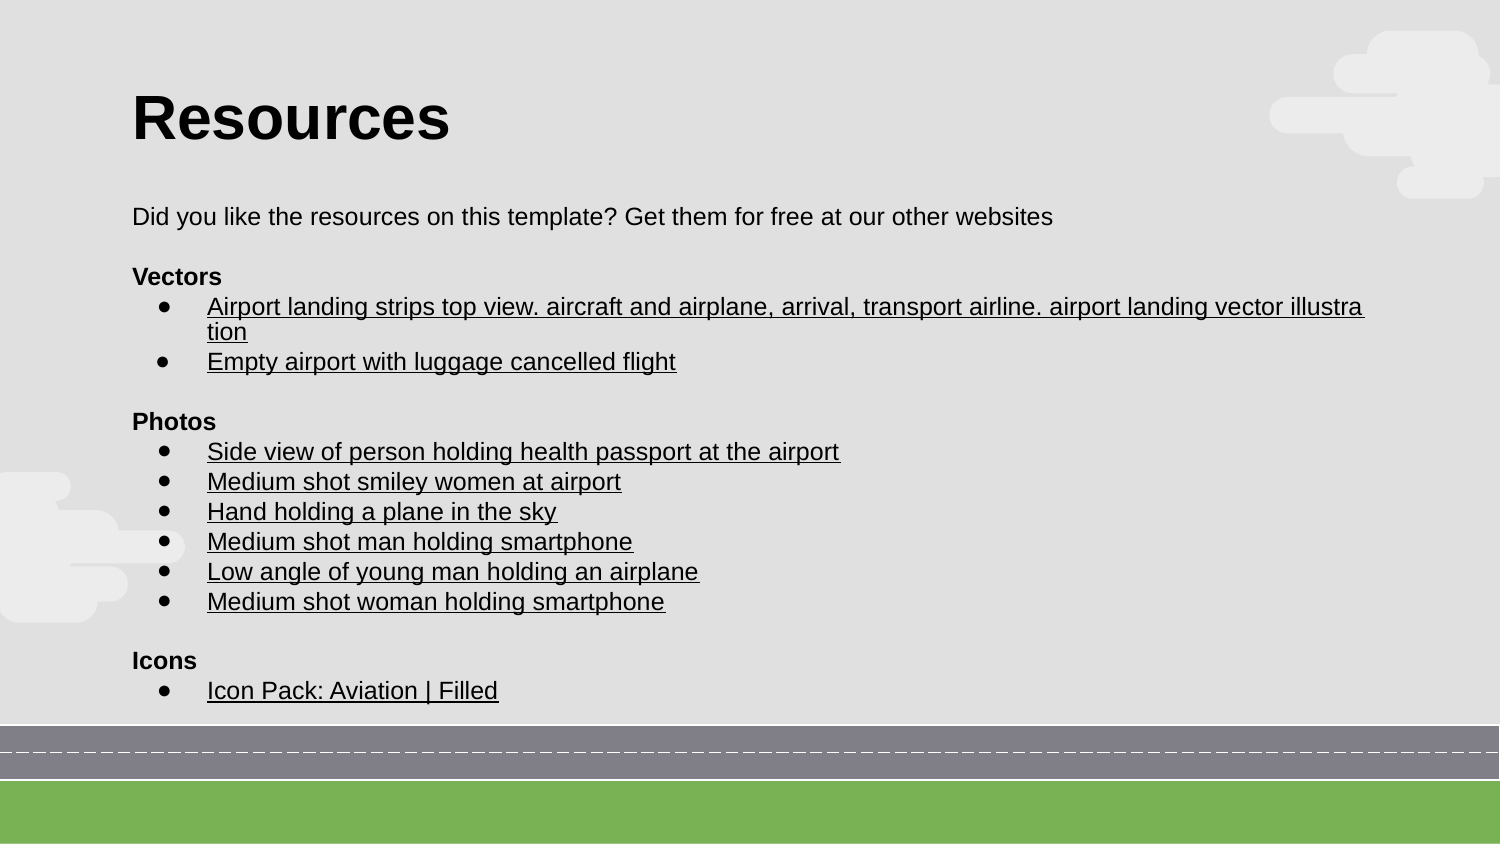

# Resources
Did you like the resources on this template? Get them for free at our other websites

Vectors
Airport landing strips top view. aircraft and airplane, arrival, transport airline. airport landing vector illustration
Empty airport with luggage cancelled flight

Photos
Side view of person holding health passport at the airport
Medium shot smiley women at airport
Hand holding a plane in the sky
Medium shot man holding smartphone
Low angle of young man holding an airplane
Medium shot woman holding smartphone

Icons
Icon Pack: Aviation | Filled